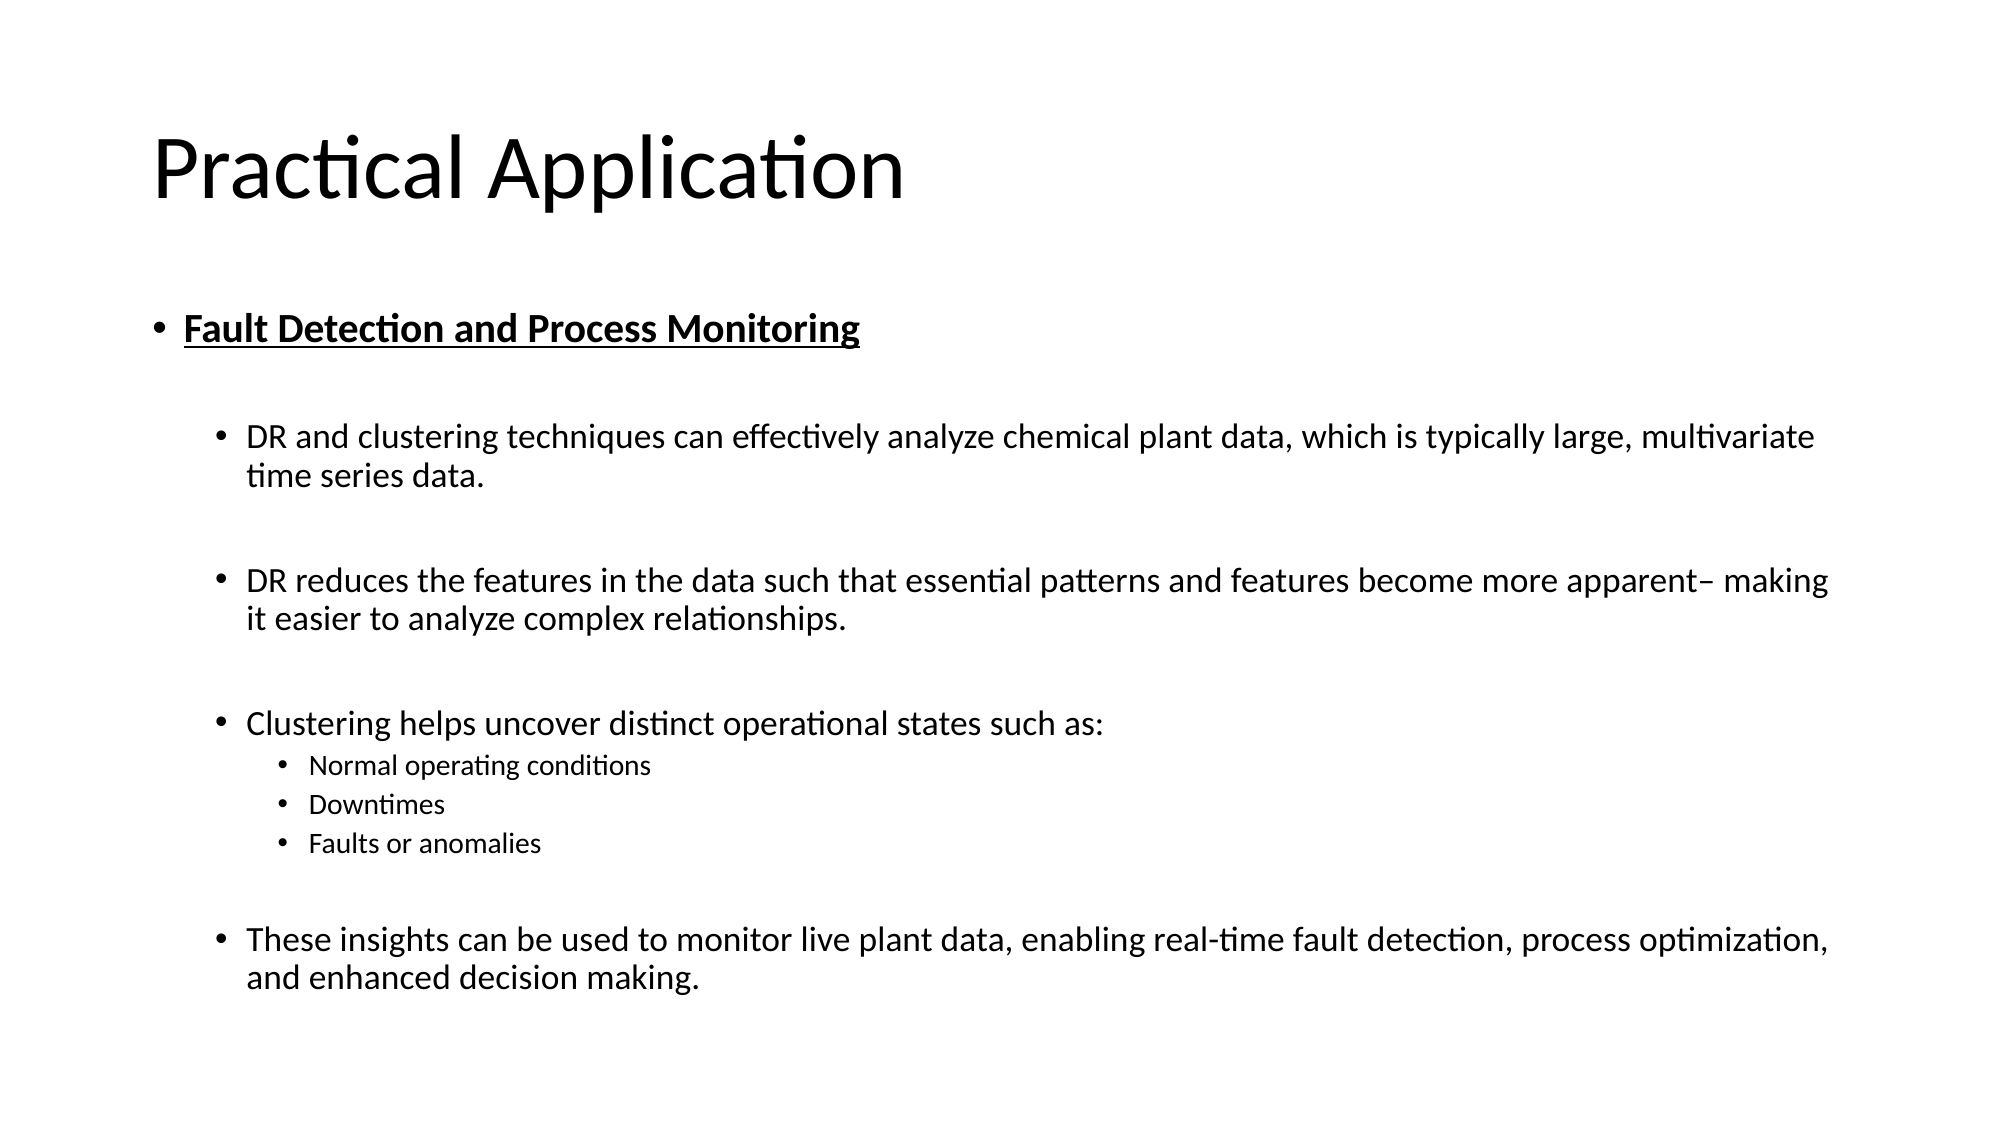

# Practical Application
Fault Detection and Process Monitoring

DR and clustering techniques can effectively analyze chemical plant data, which is typically large, multivariate time series data.

DR reduces the features in the data such that essential patterns and features become more apparent– making it easier to analyze complex relationships.

Clustering helps uncover distinct operational states such as:
Normal operating conditions
Downtimes
Faults or anomalies

These insights can be used to monitor live plant data, enabling real-time fault detection, process optimization, and enhanced decision making.